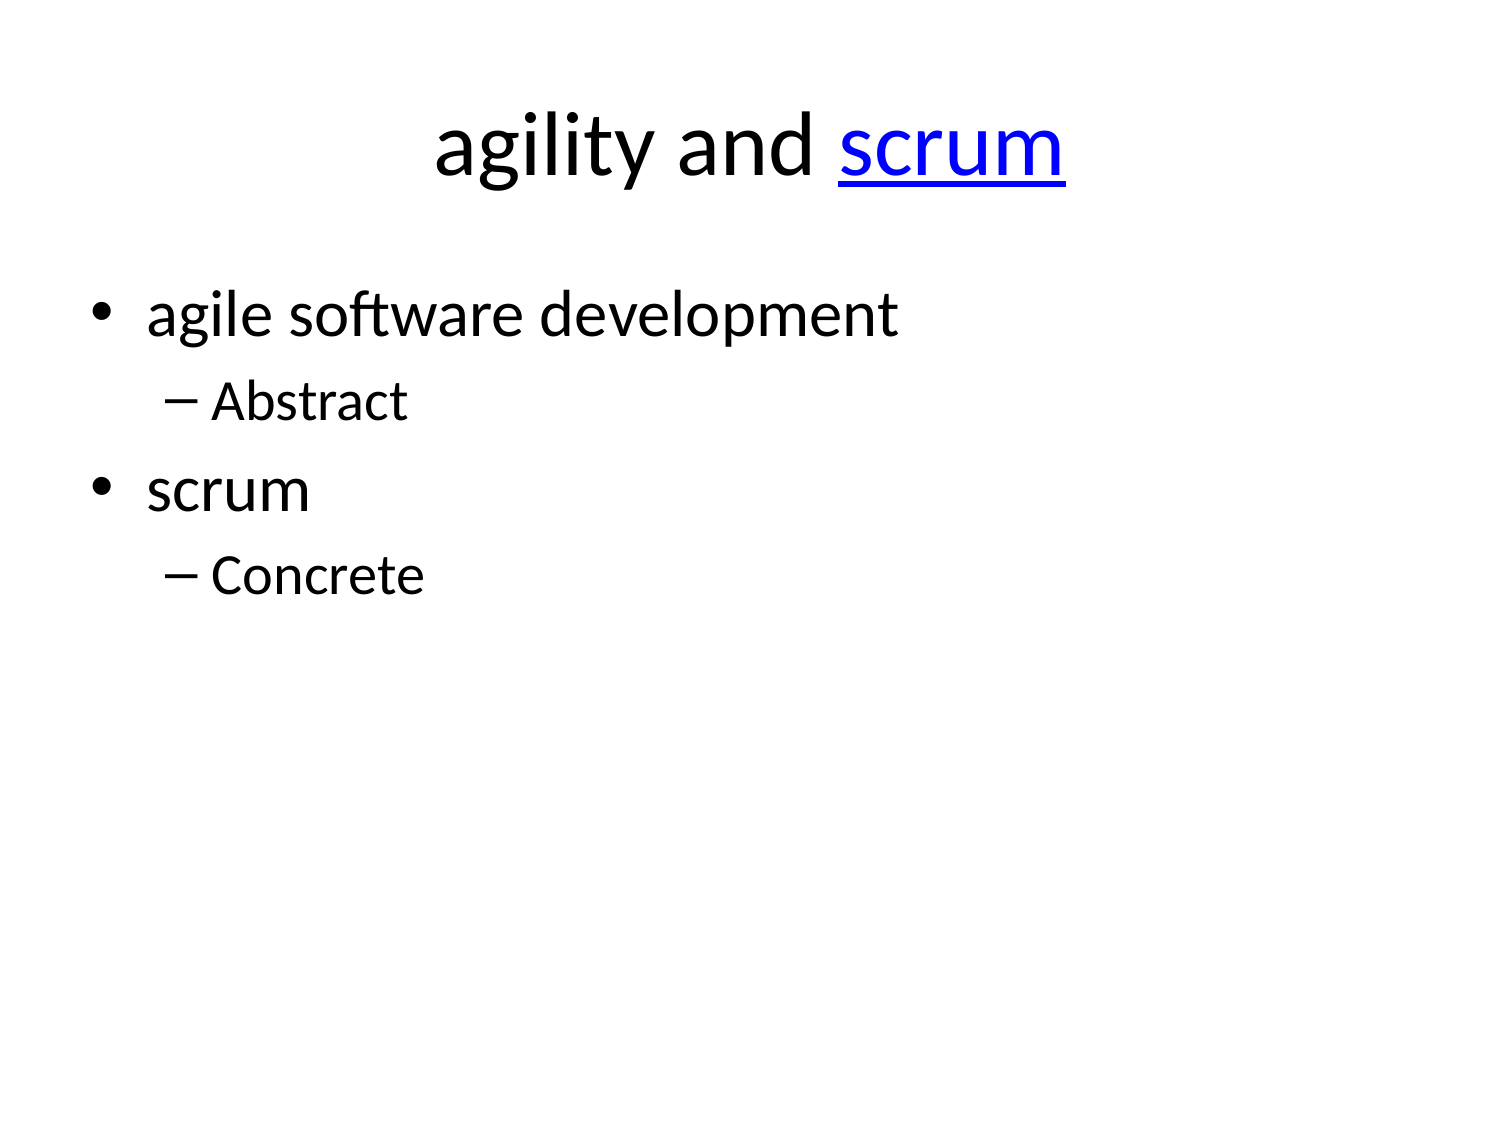

# agility and scrum
agile software development
Abstract
scrum
Concrete